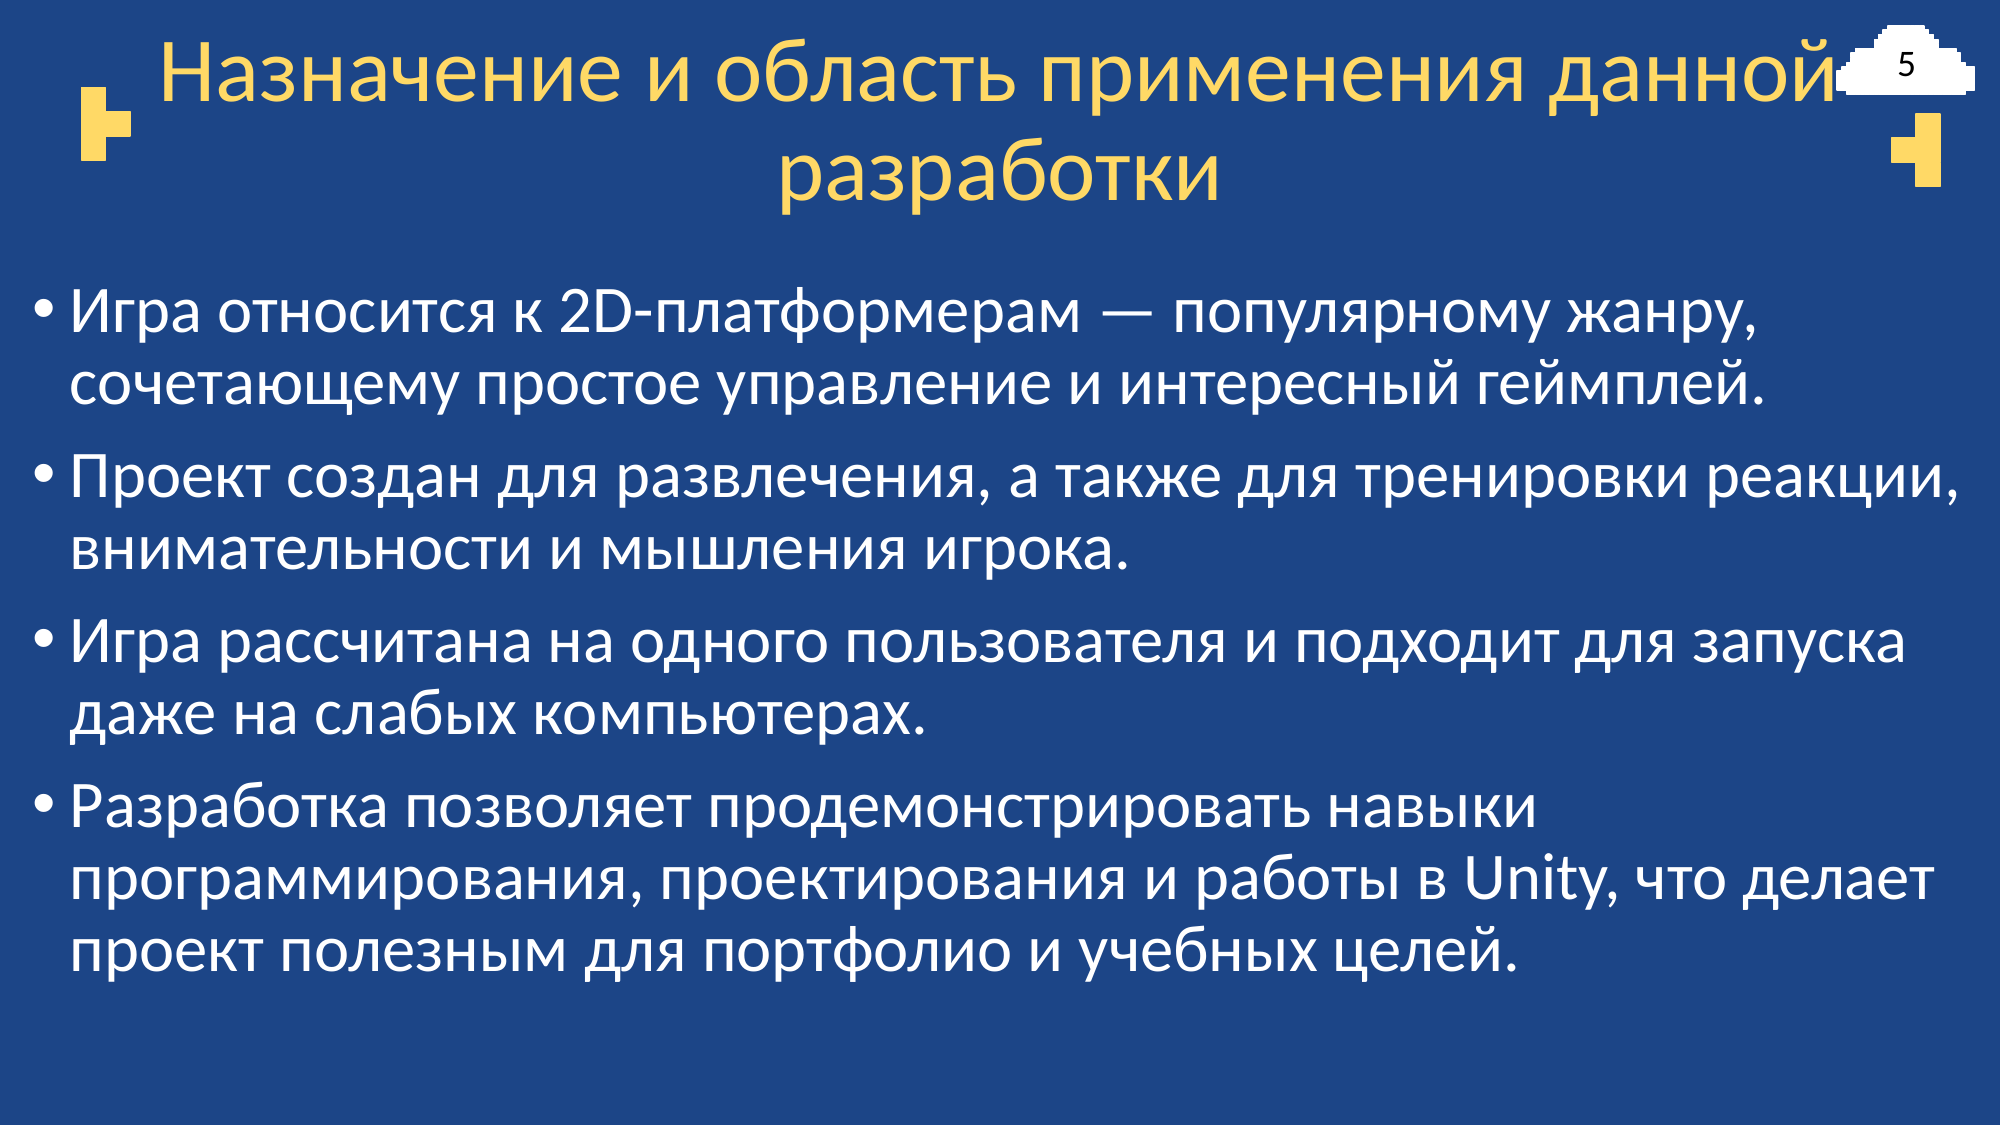

# Назначение и область применения данной разработки

5

Игра относится к 2D-платформерам — популярному жанру, сочетающему простое управление и интересный геймплей.
Проект создан для развлечения, а также для тренировки реакции, внимательности и мышления игрока.
Игра рассчитана на одного пользователя и подходит для запуска даже на слабых компьютерах.
Разработка позволяет продемонстрировать навыки программирования, проектирования и работы в Unity, что делает проект полезным для портфолио и учебных целей.